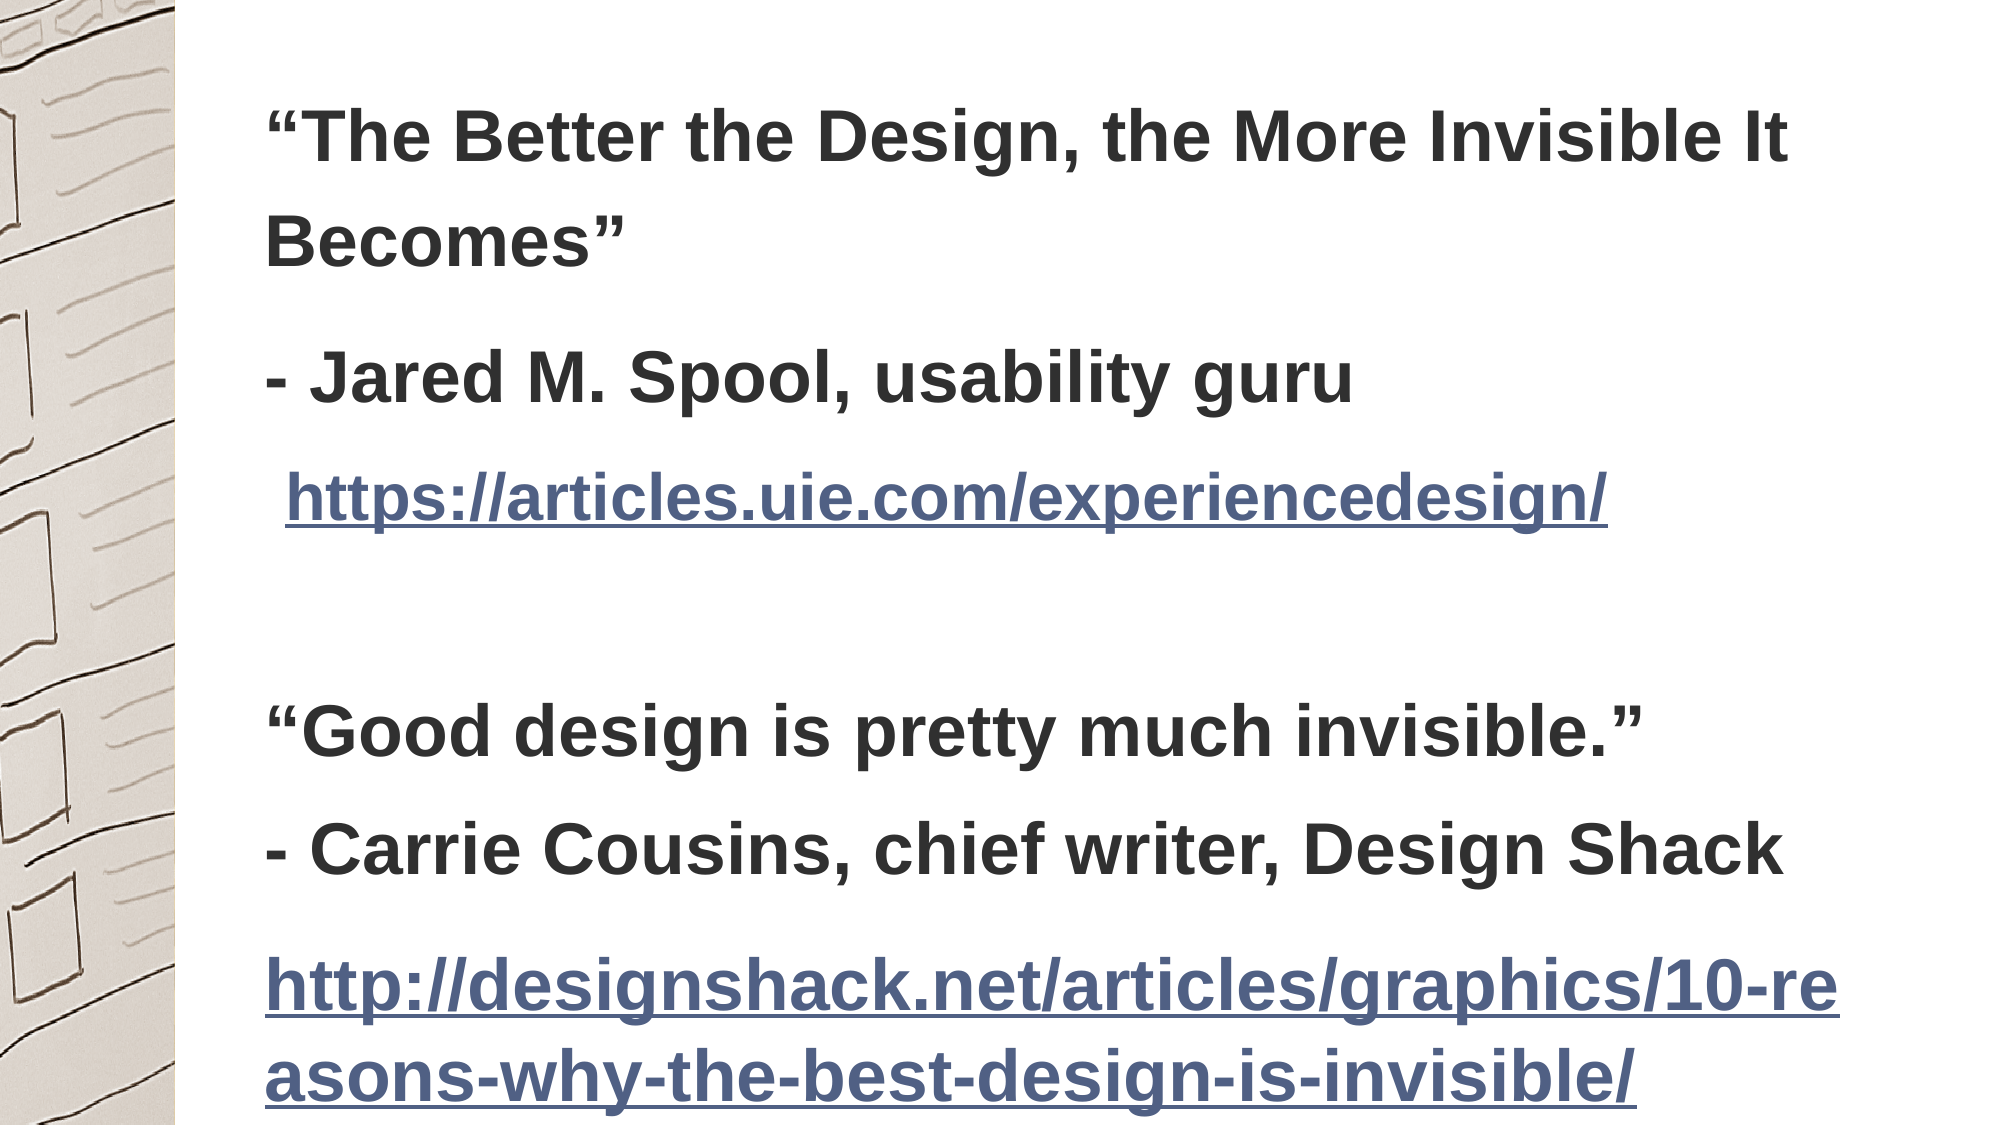

“The Better the Design, the More Invisible It Becomes”
- Jared M. Spool, usability guru
 https://articles.uie.com/experiencedesign/

“Good design is pretty much invisible.”
- Carrie Cousins, chief writer, Design Shack
http://designshack.net/articles/graphics/10-reasons-why-the-best-design-is-invisible/